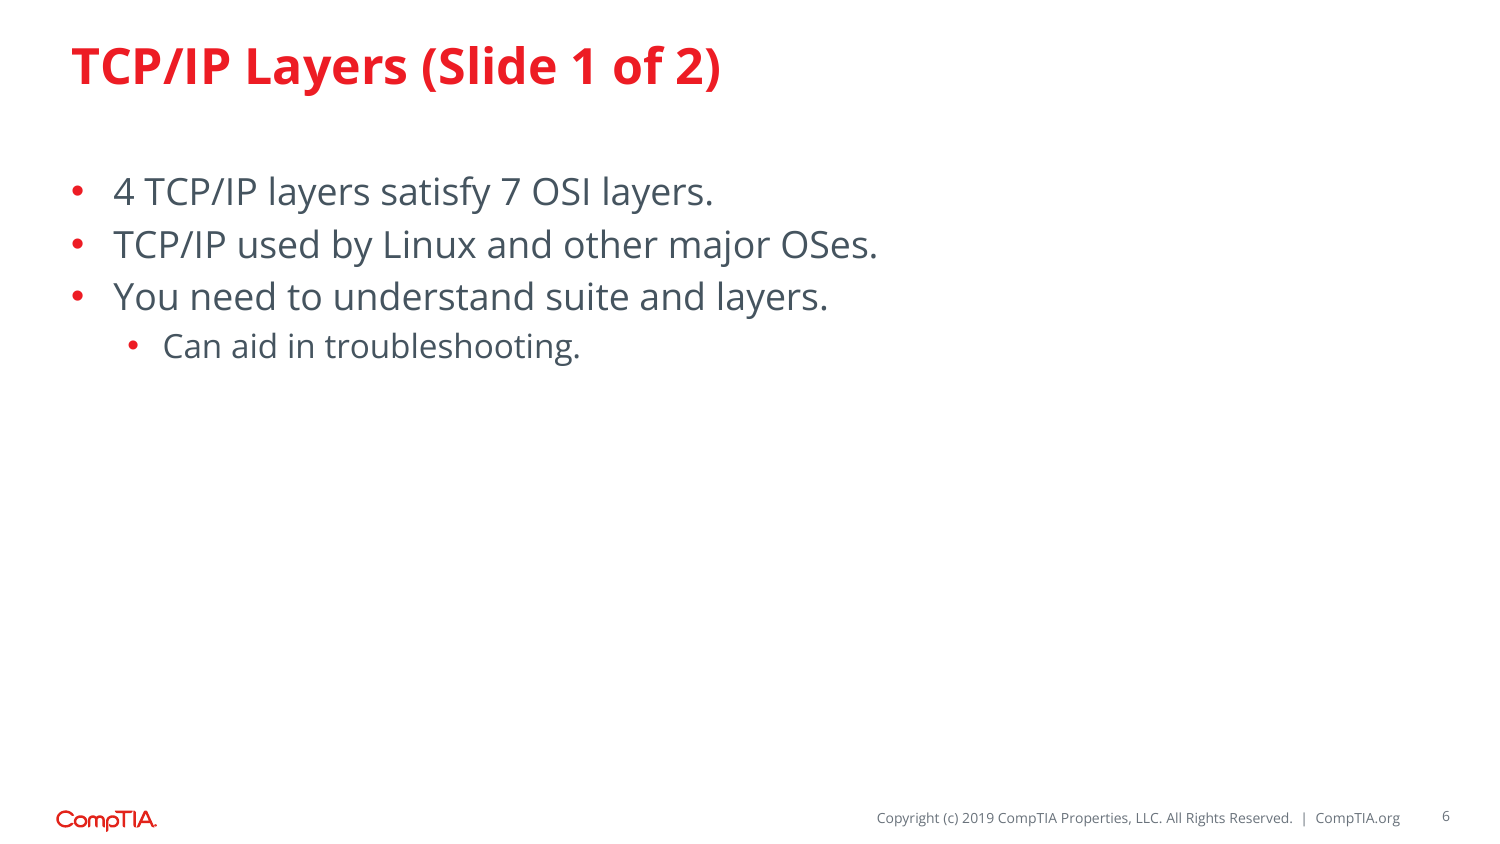

# TCP/IP Layers (Slide 1 of 2)
4 TCP/IP layers satisfy 7 OSI layers.
TCP/IP used by Linux and other major OSes.
You need to understand suite and layers.
Can aid in troubleshooting.
6